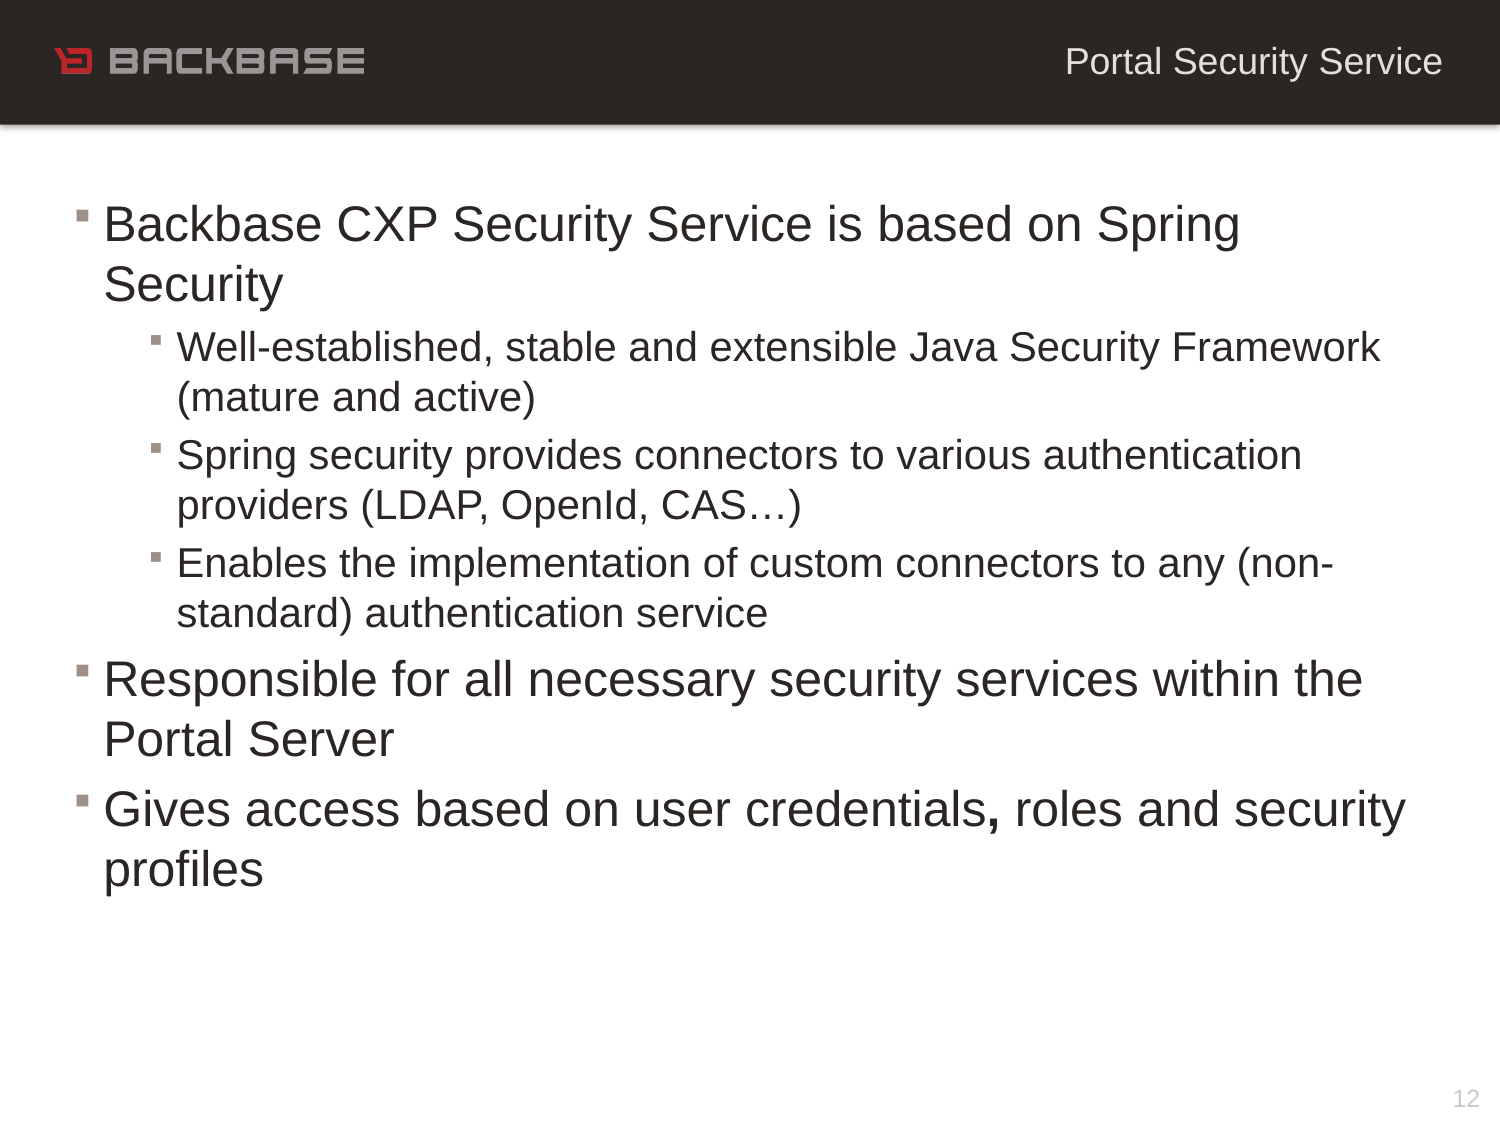

Portal Security Service
Backbase CXP Security Service is based on Spring Security
Well-established, stable and extensible Java Security Framework (mature and active)
Spring security provides connectors to various authentication providers (LDAP, OpenId, CAS…)
Enables the implementation of custom connectors to any (non-standard) authentication service
Responsible for all necessary security services within the Portal Server
Gives access based on user credentials, roles and security profiles

12